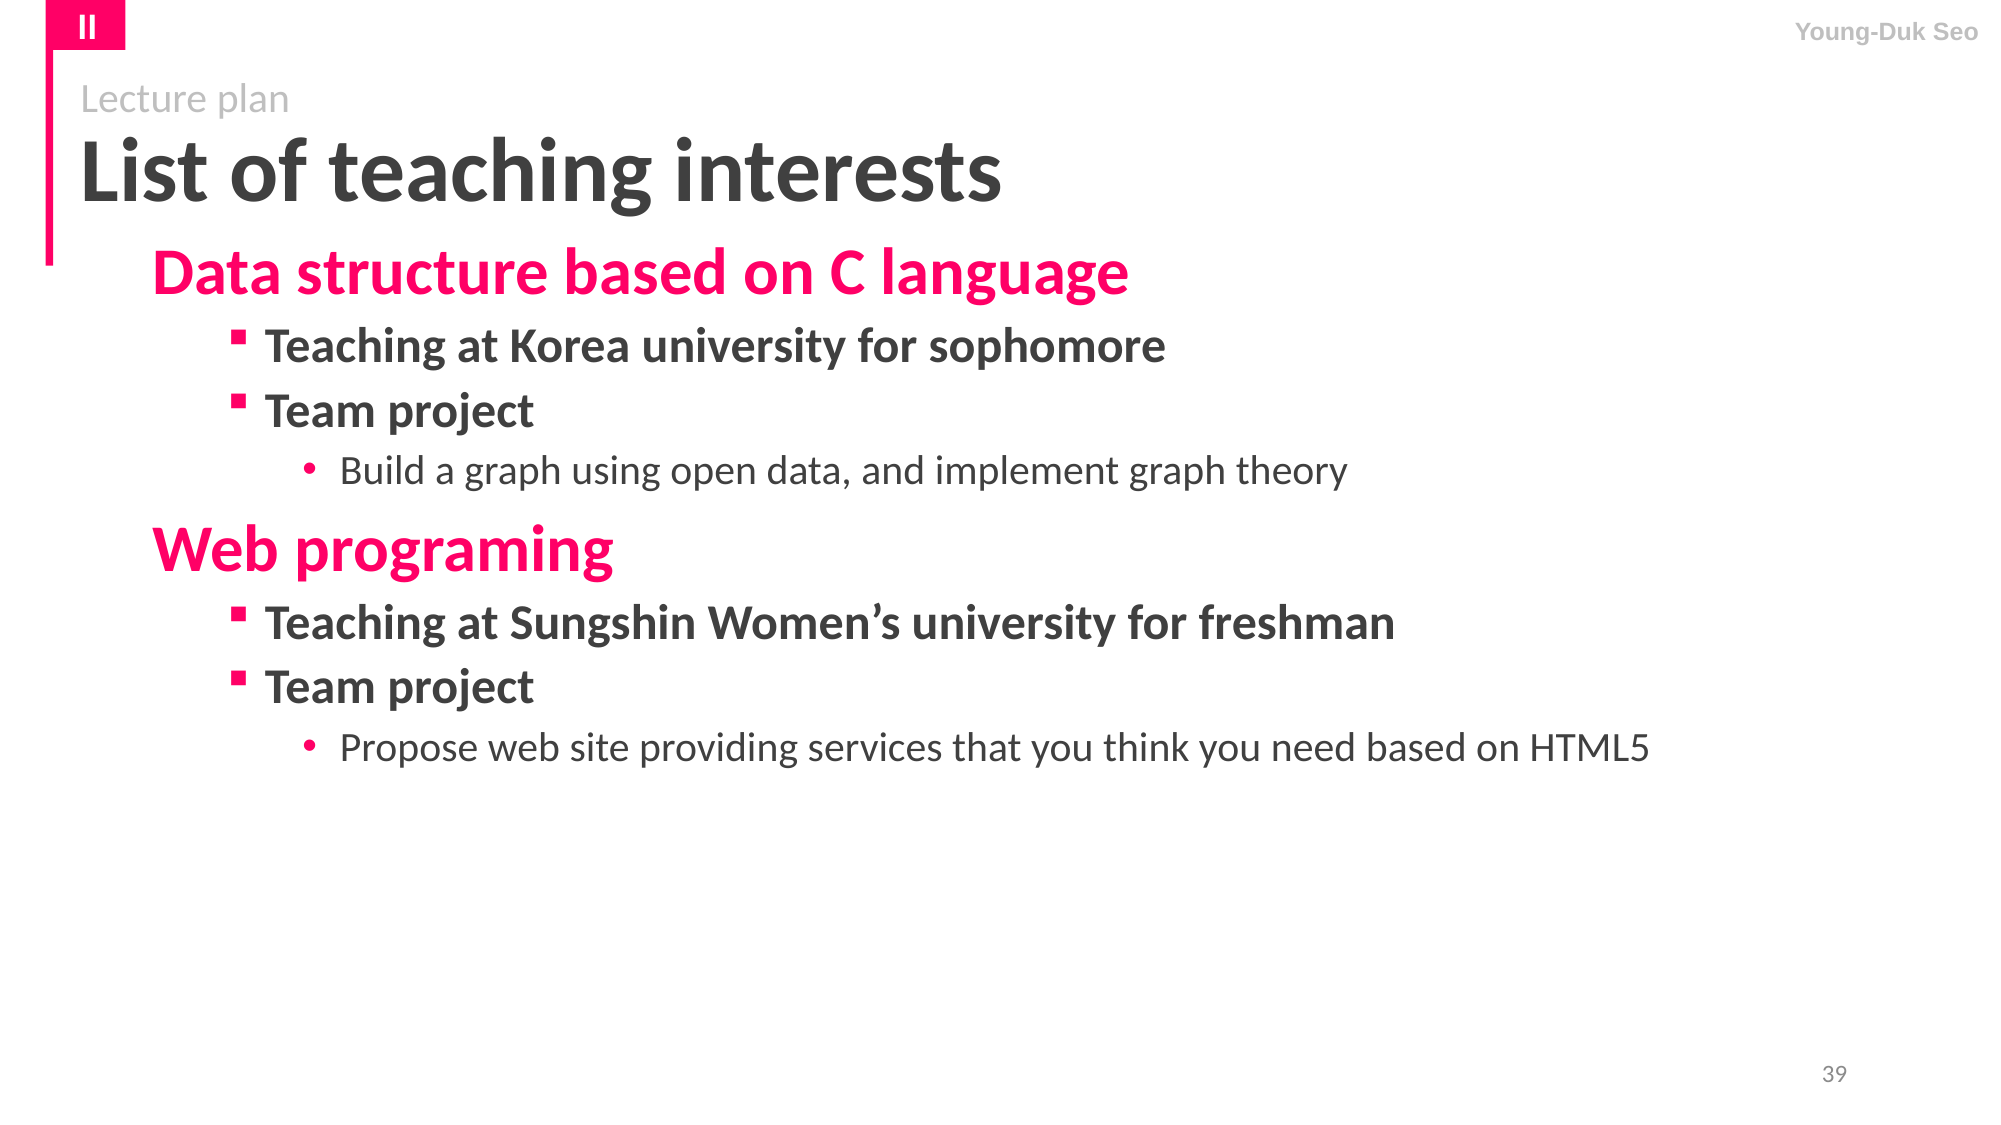

II
Young-Duk Seo
# Lecture plan List of teaching interests
Data structure based on C language
Teaching at Korea university for sophomore
Team project
Build a graph using open data, and implement graph theory
Web programing
Teaching at Sungshin Women’s university for freshman
Team project
Propose web site providing services that you think you need based on HTML5

39